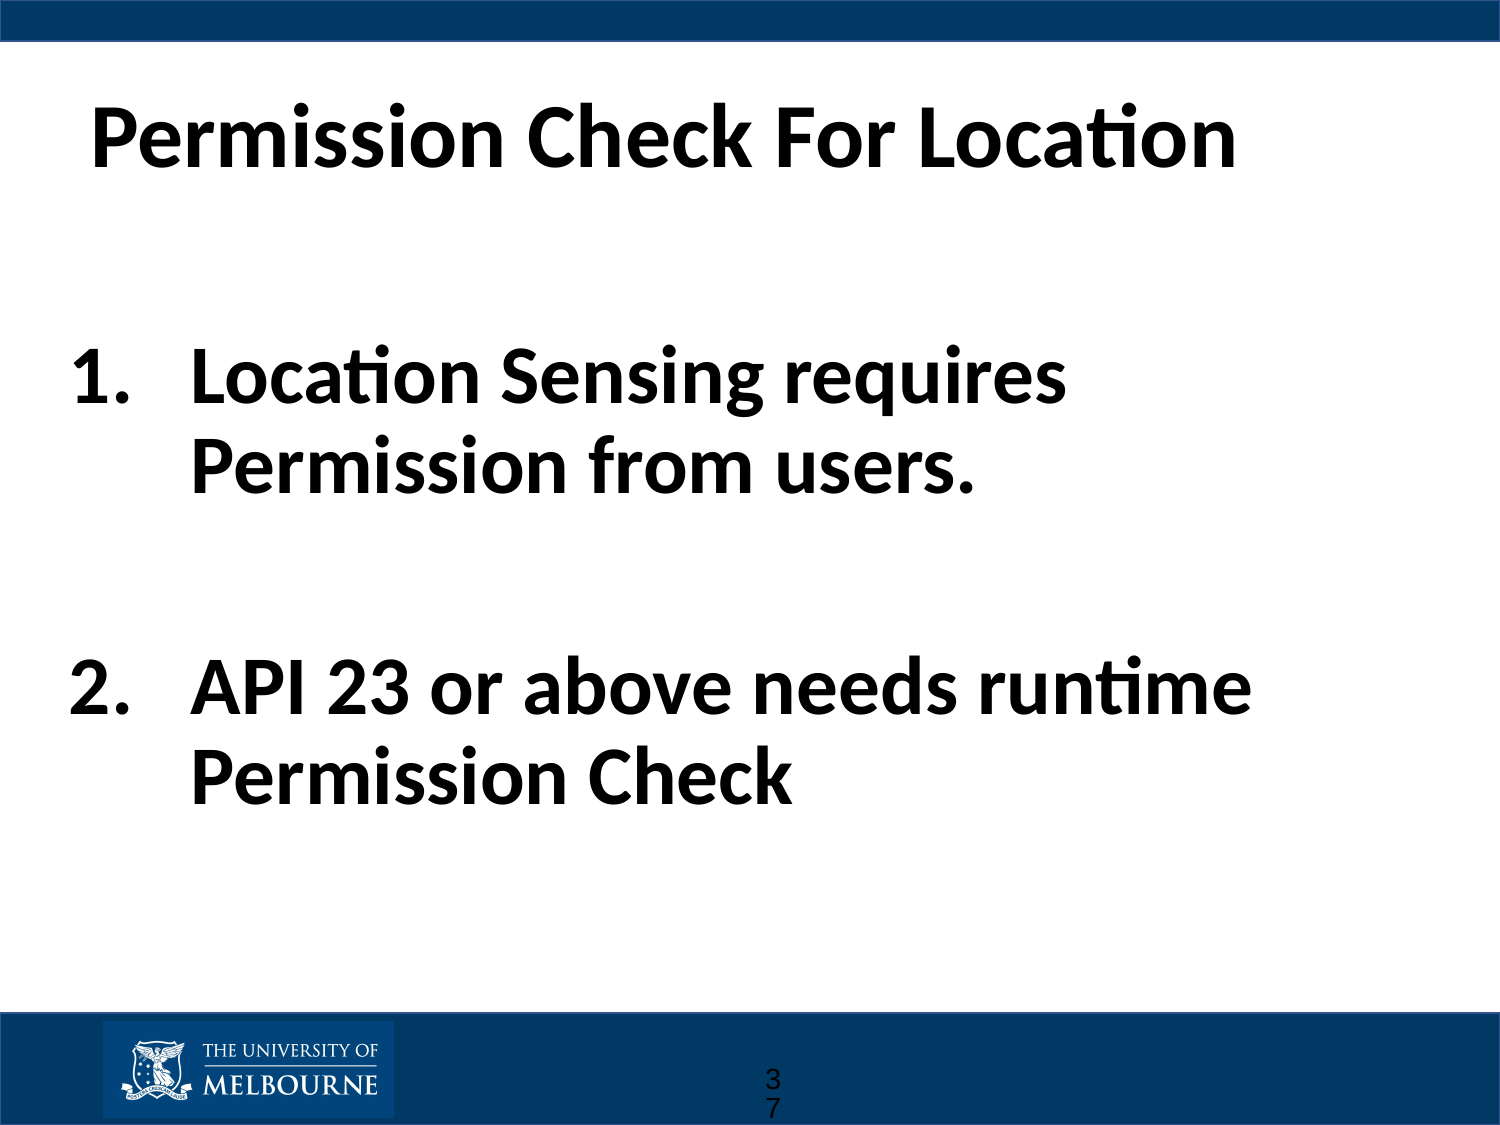

# Permission Check For Location

Location Sensing requires Permission from users.

API 23 or above needs runtime Permission Check
37